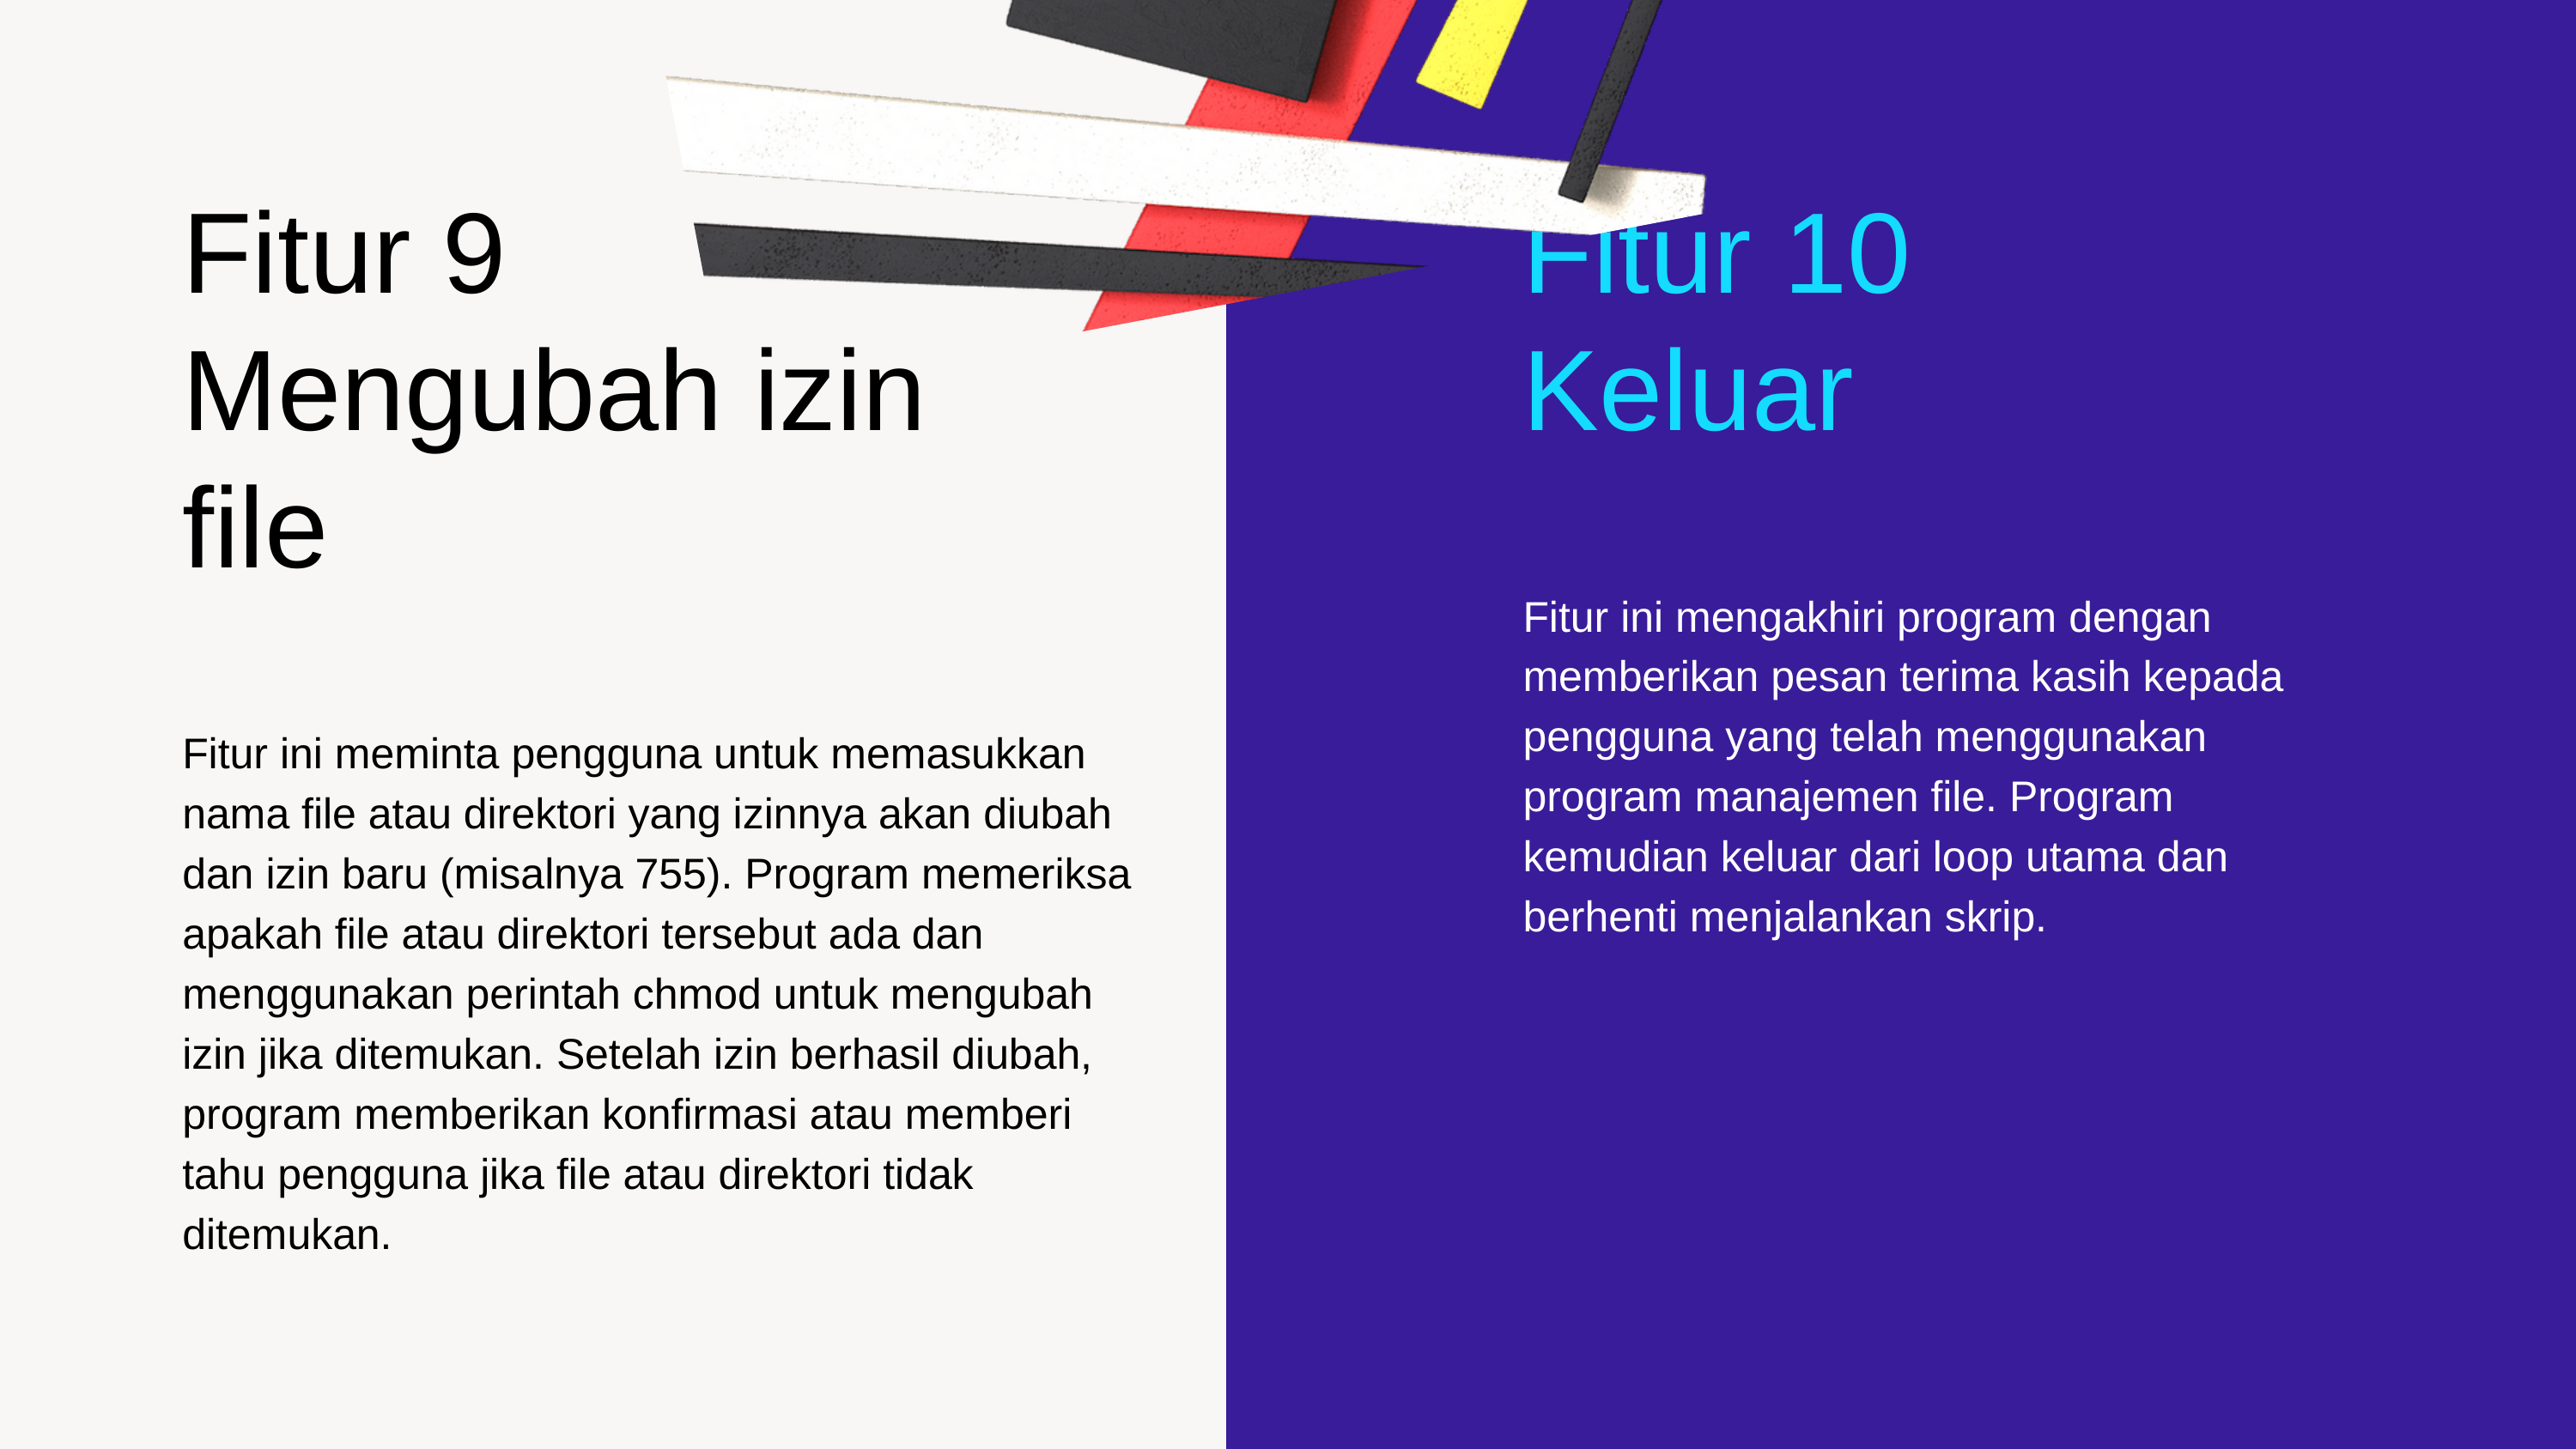

Fitur 9
Mengubah izin file
Fitur ini meminta pengguna untuk memasukkan nama file atau direktori yang izinnya akan diubah dan izin baru (misalnya 755). Program memeriksa apakah file atau direktori tersebut ada dan menggunakan perintah chmod untuk mengubah izin jika ditemukan. Setelah izin berhasil diubah, program memberikan konfirmasi atau memberi tahu pengguna jika file atau direktori tidak ditemukan.
Fitur 10
Keluar
Fitur ini mengakhiri program dengan memberikan pesan terima kasih kepada pengguna yang telah menggunakan program manajemen file. Program kemudian keluar dari loop utama dan berhenti menjalankan skrip.